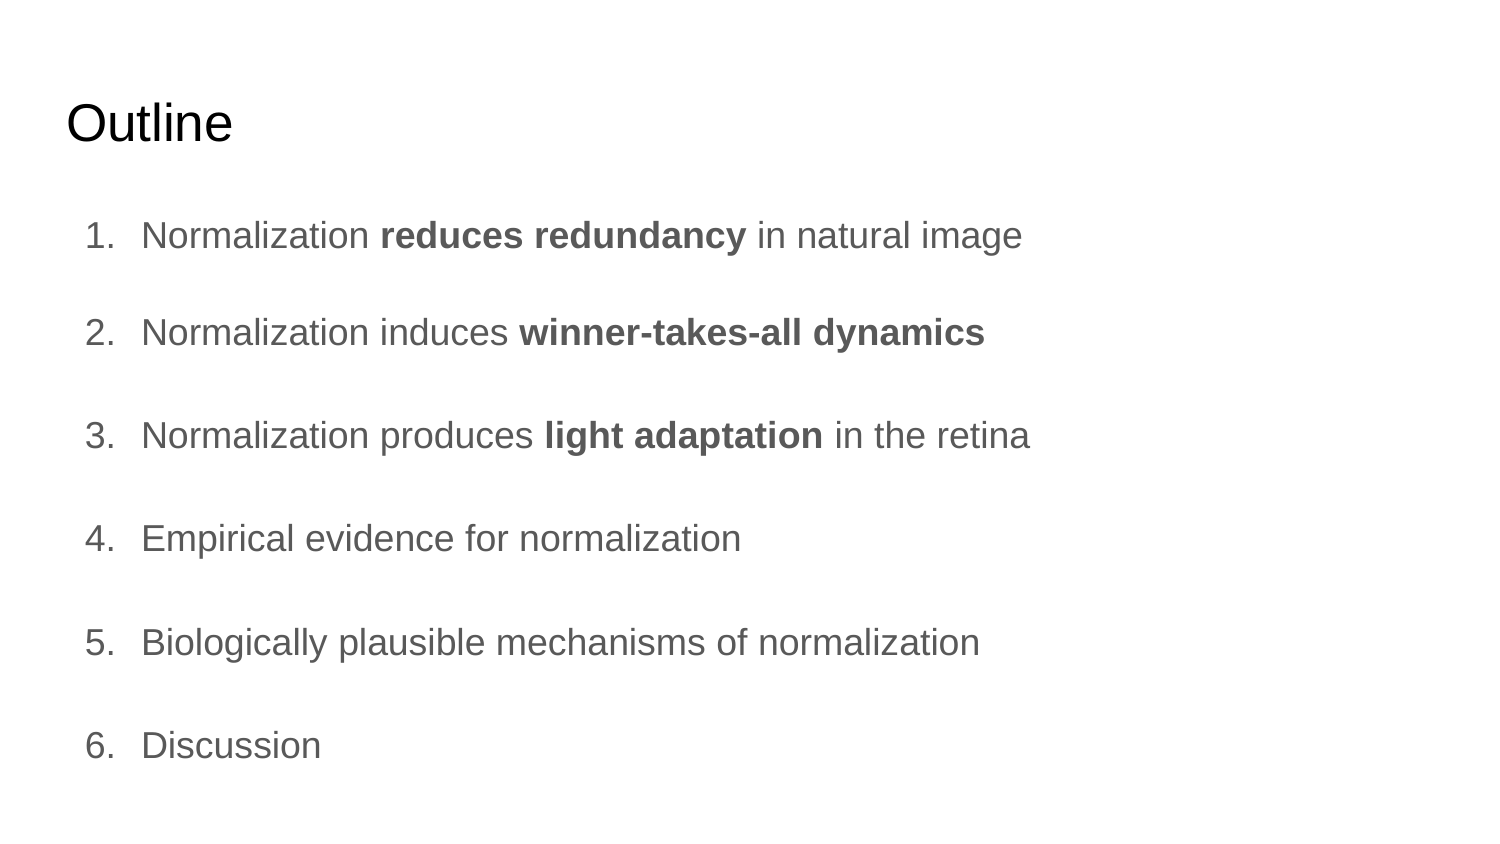

# Outline
Normalization reduces redundancy in natural image
Normalization induces winner-takes-all dynamics
Normalization produces light adaptation in the retina
Empirical evidence for normalization
Biologically plausible mechanisms of normalization
Discussion